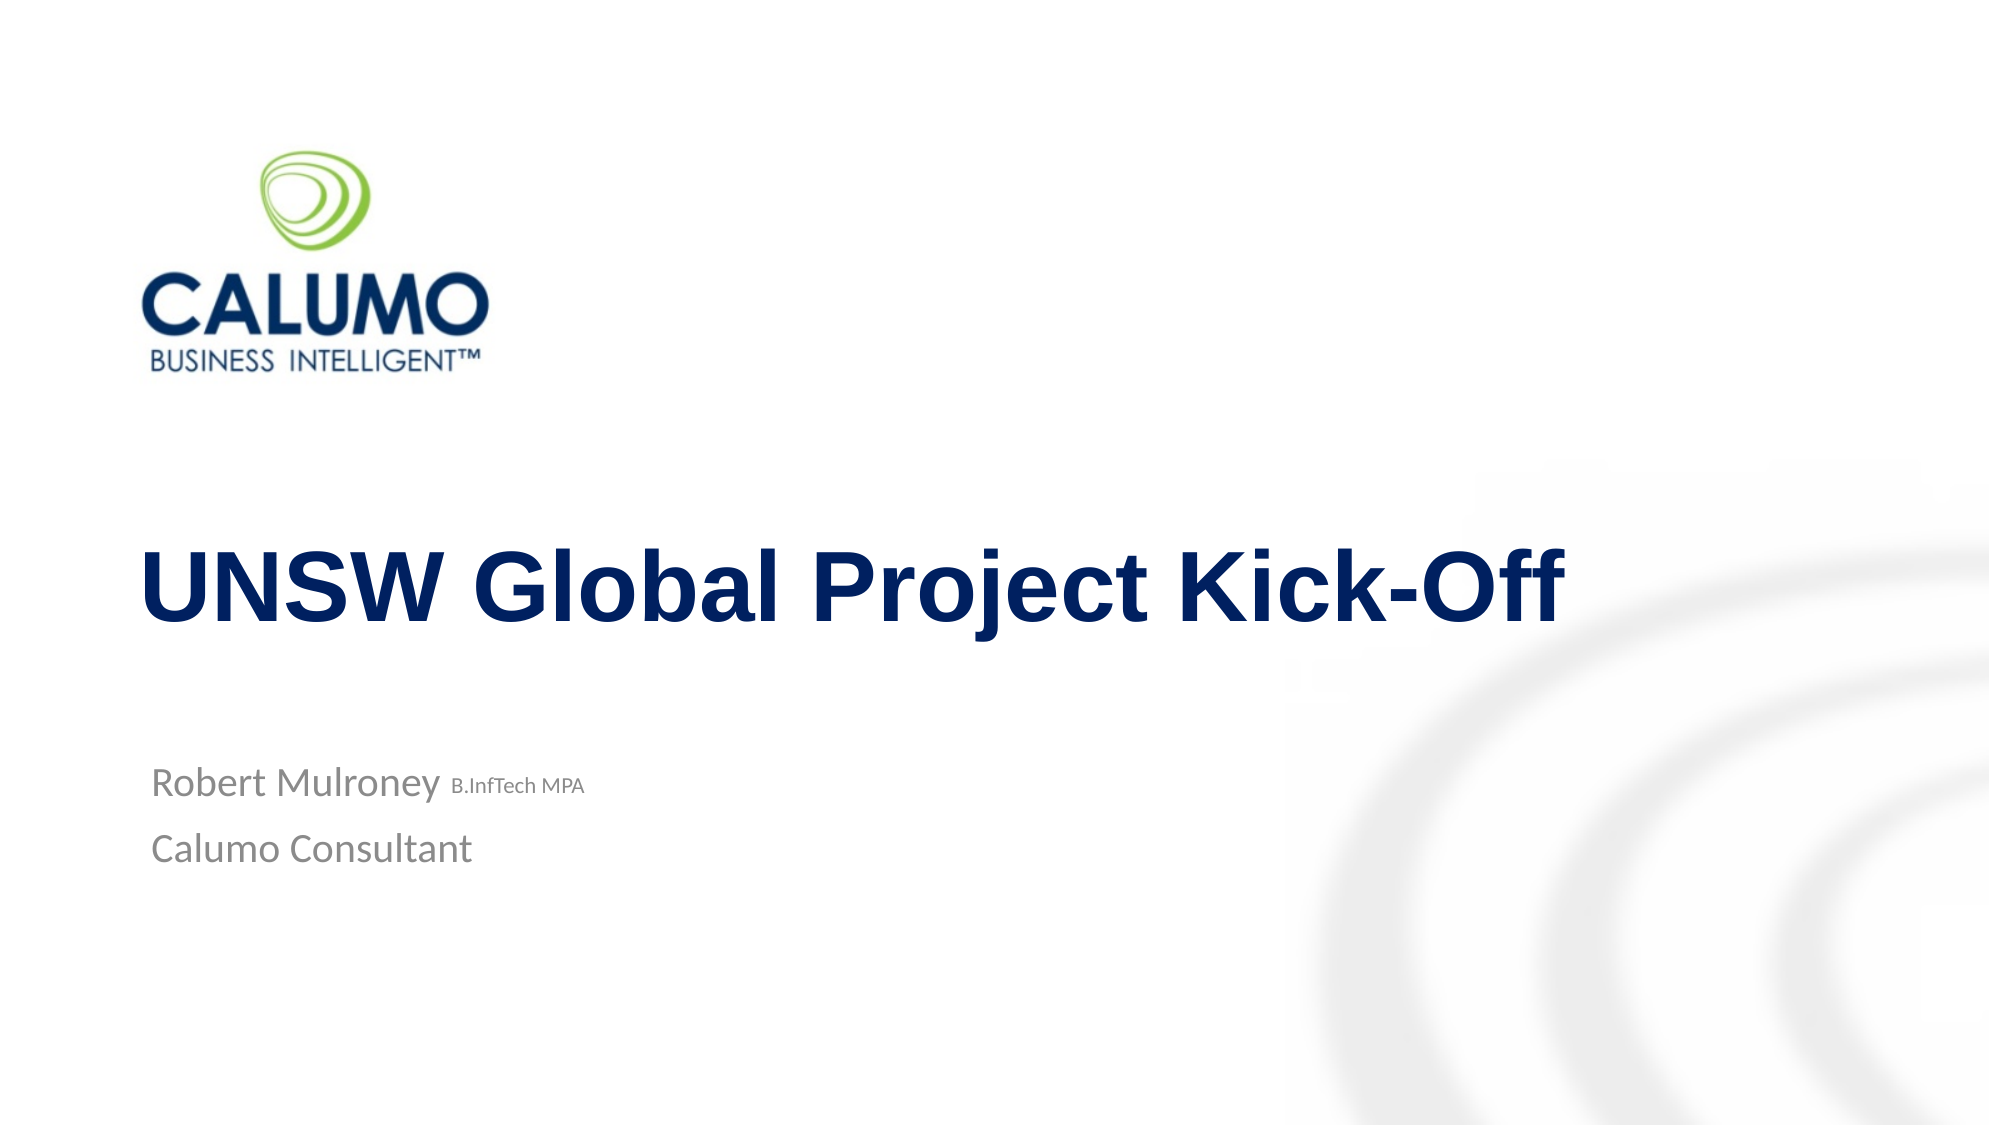

# UNSW Global Project Kick-Off
Robert Mulroney
Calumo Consultant